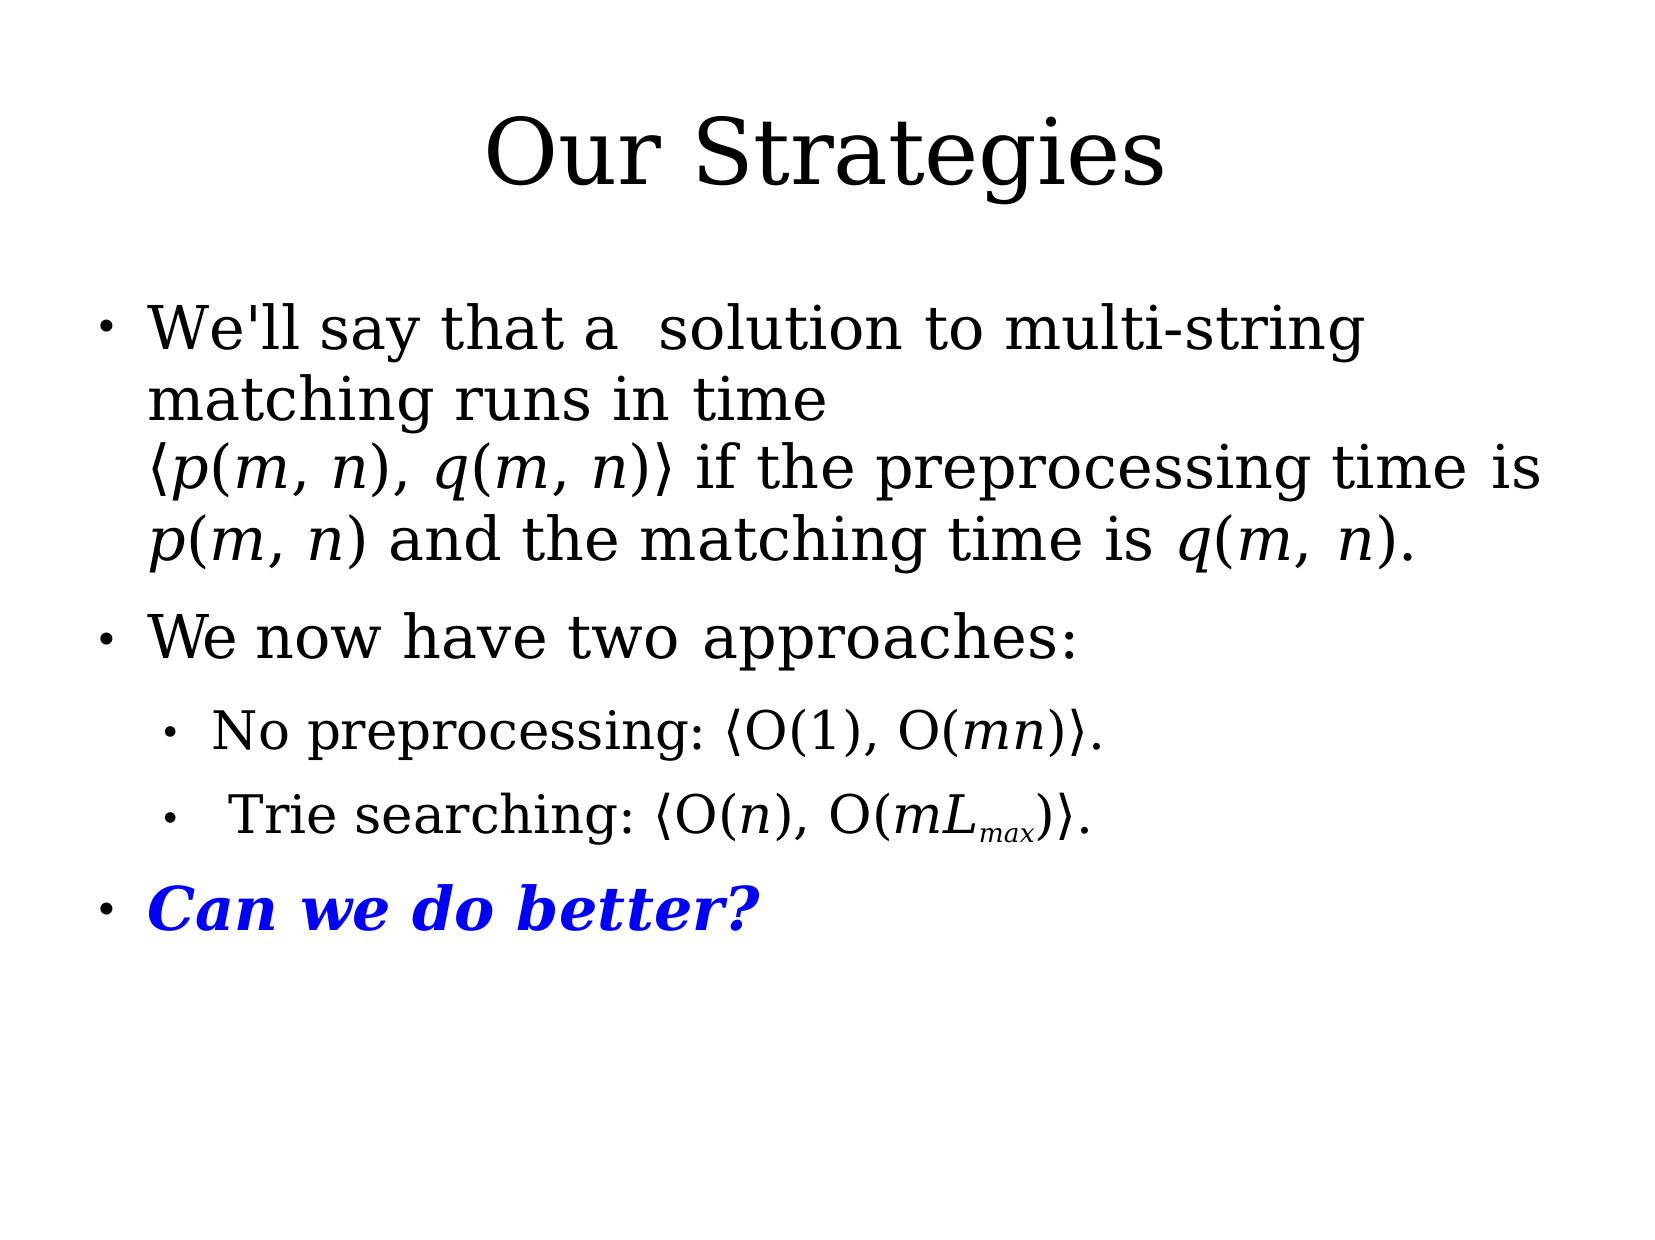

# Our Strategies
We'll say that a  solution to multi-string matching runs in time
⟨p(m, n), q(m, n)⟩ if the preprocessing time is
p(m, n) and the matching time is q(m, n).
We now have two approaches:
●
●
No preprocessing: ⟨O(1), O(mn)⟩.  Trie searching: ⟨O(n), O(mLmax)⟩.
●
●
Can we do better?
●